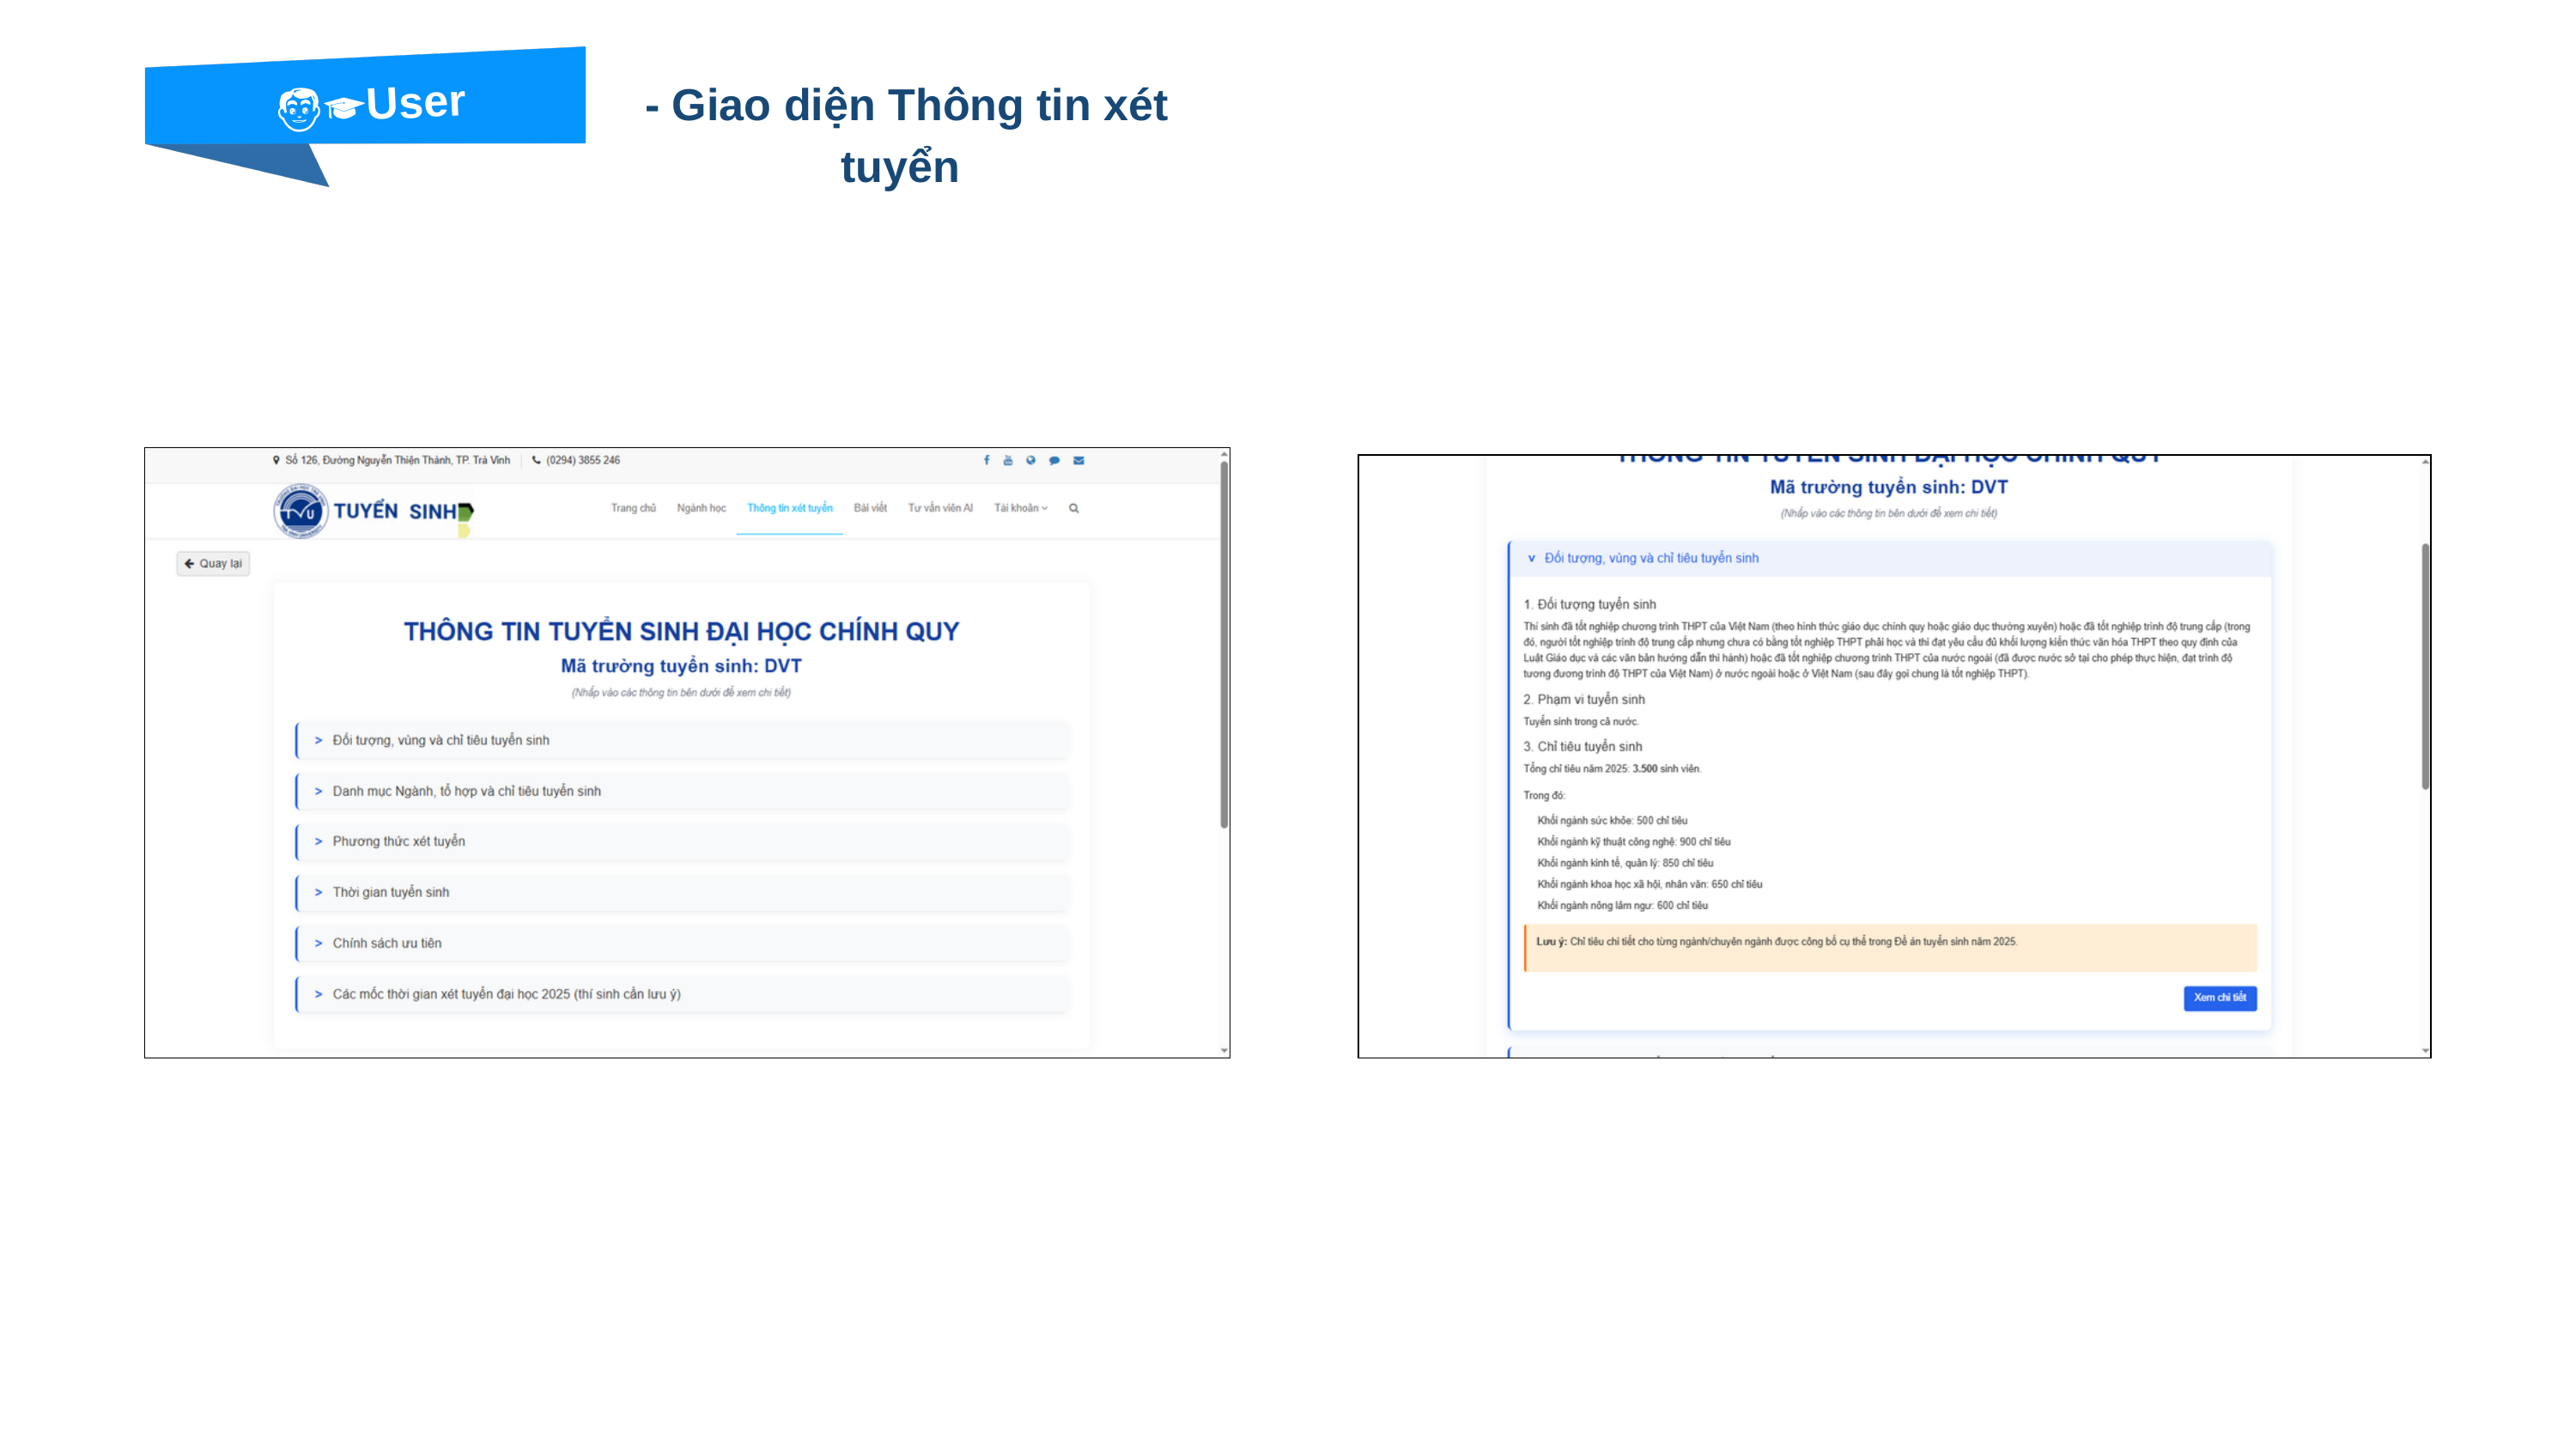

👨‍🎓User
 - Giao diện Thông tin xét tuyển